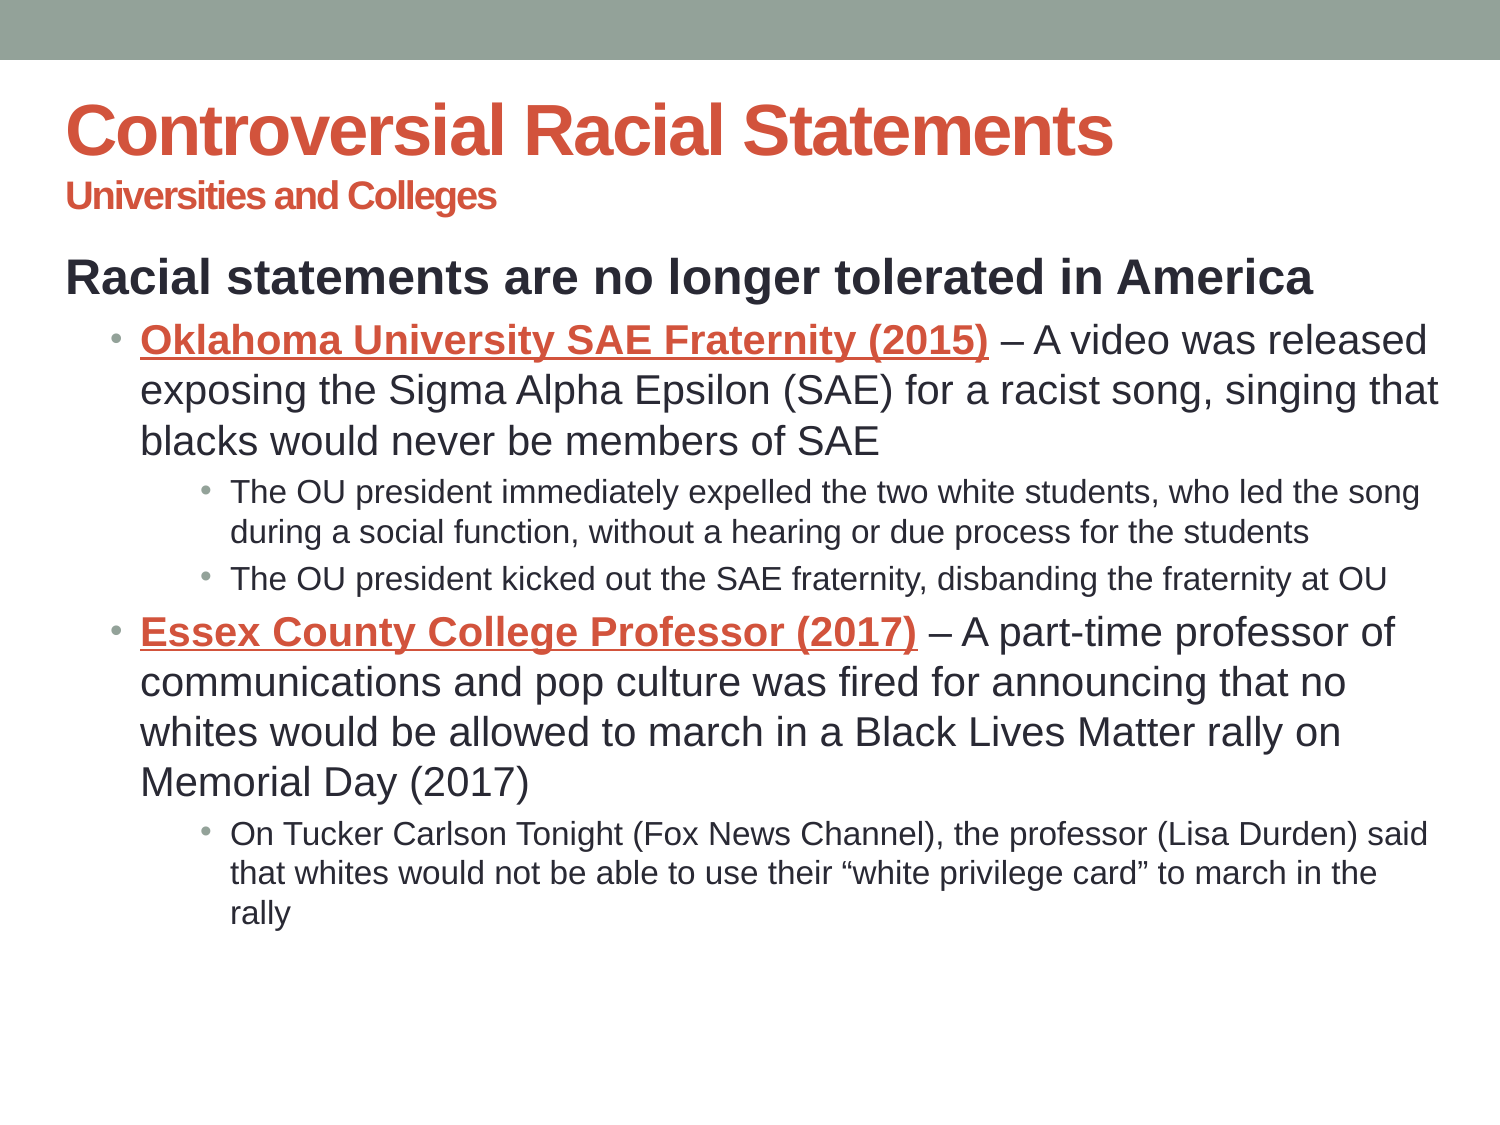

# Controversial Racial Statements Universities and Colleges
Racial statements are no longer tolerated in America
Oklahoma University SAE Fraternity (2015) – A video was released exposing the Sigma Alpha Epsilon (SAE) for a racist song, singing that blacks would never be members of SAE
The OU president immediately expelled the two white students, who led the song during a social function, without a hearing or due process for the students
The OU president kicked out the SAE fraternity, disbanding the fraternity at OU
Essex County College Professor (2017) – A part-time professor of communications and pop culture was fired for announcing that no whites would be allowed to march in a Black Lives Matter rally on Memorial Day (2017)
On Tucker Carlson Tonight (Fox News Channel), the professor (Lisa Durden) said that whites would not be able to use their “white privilege card” to march in the rally